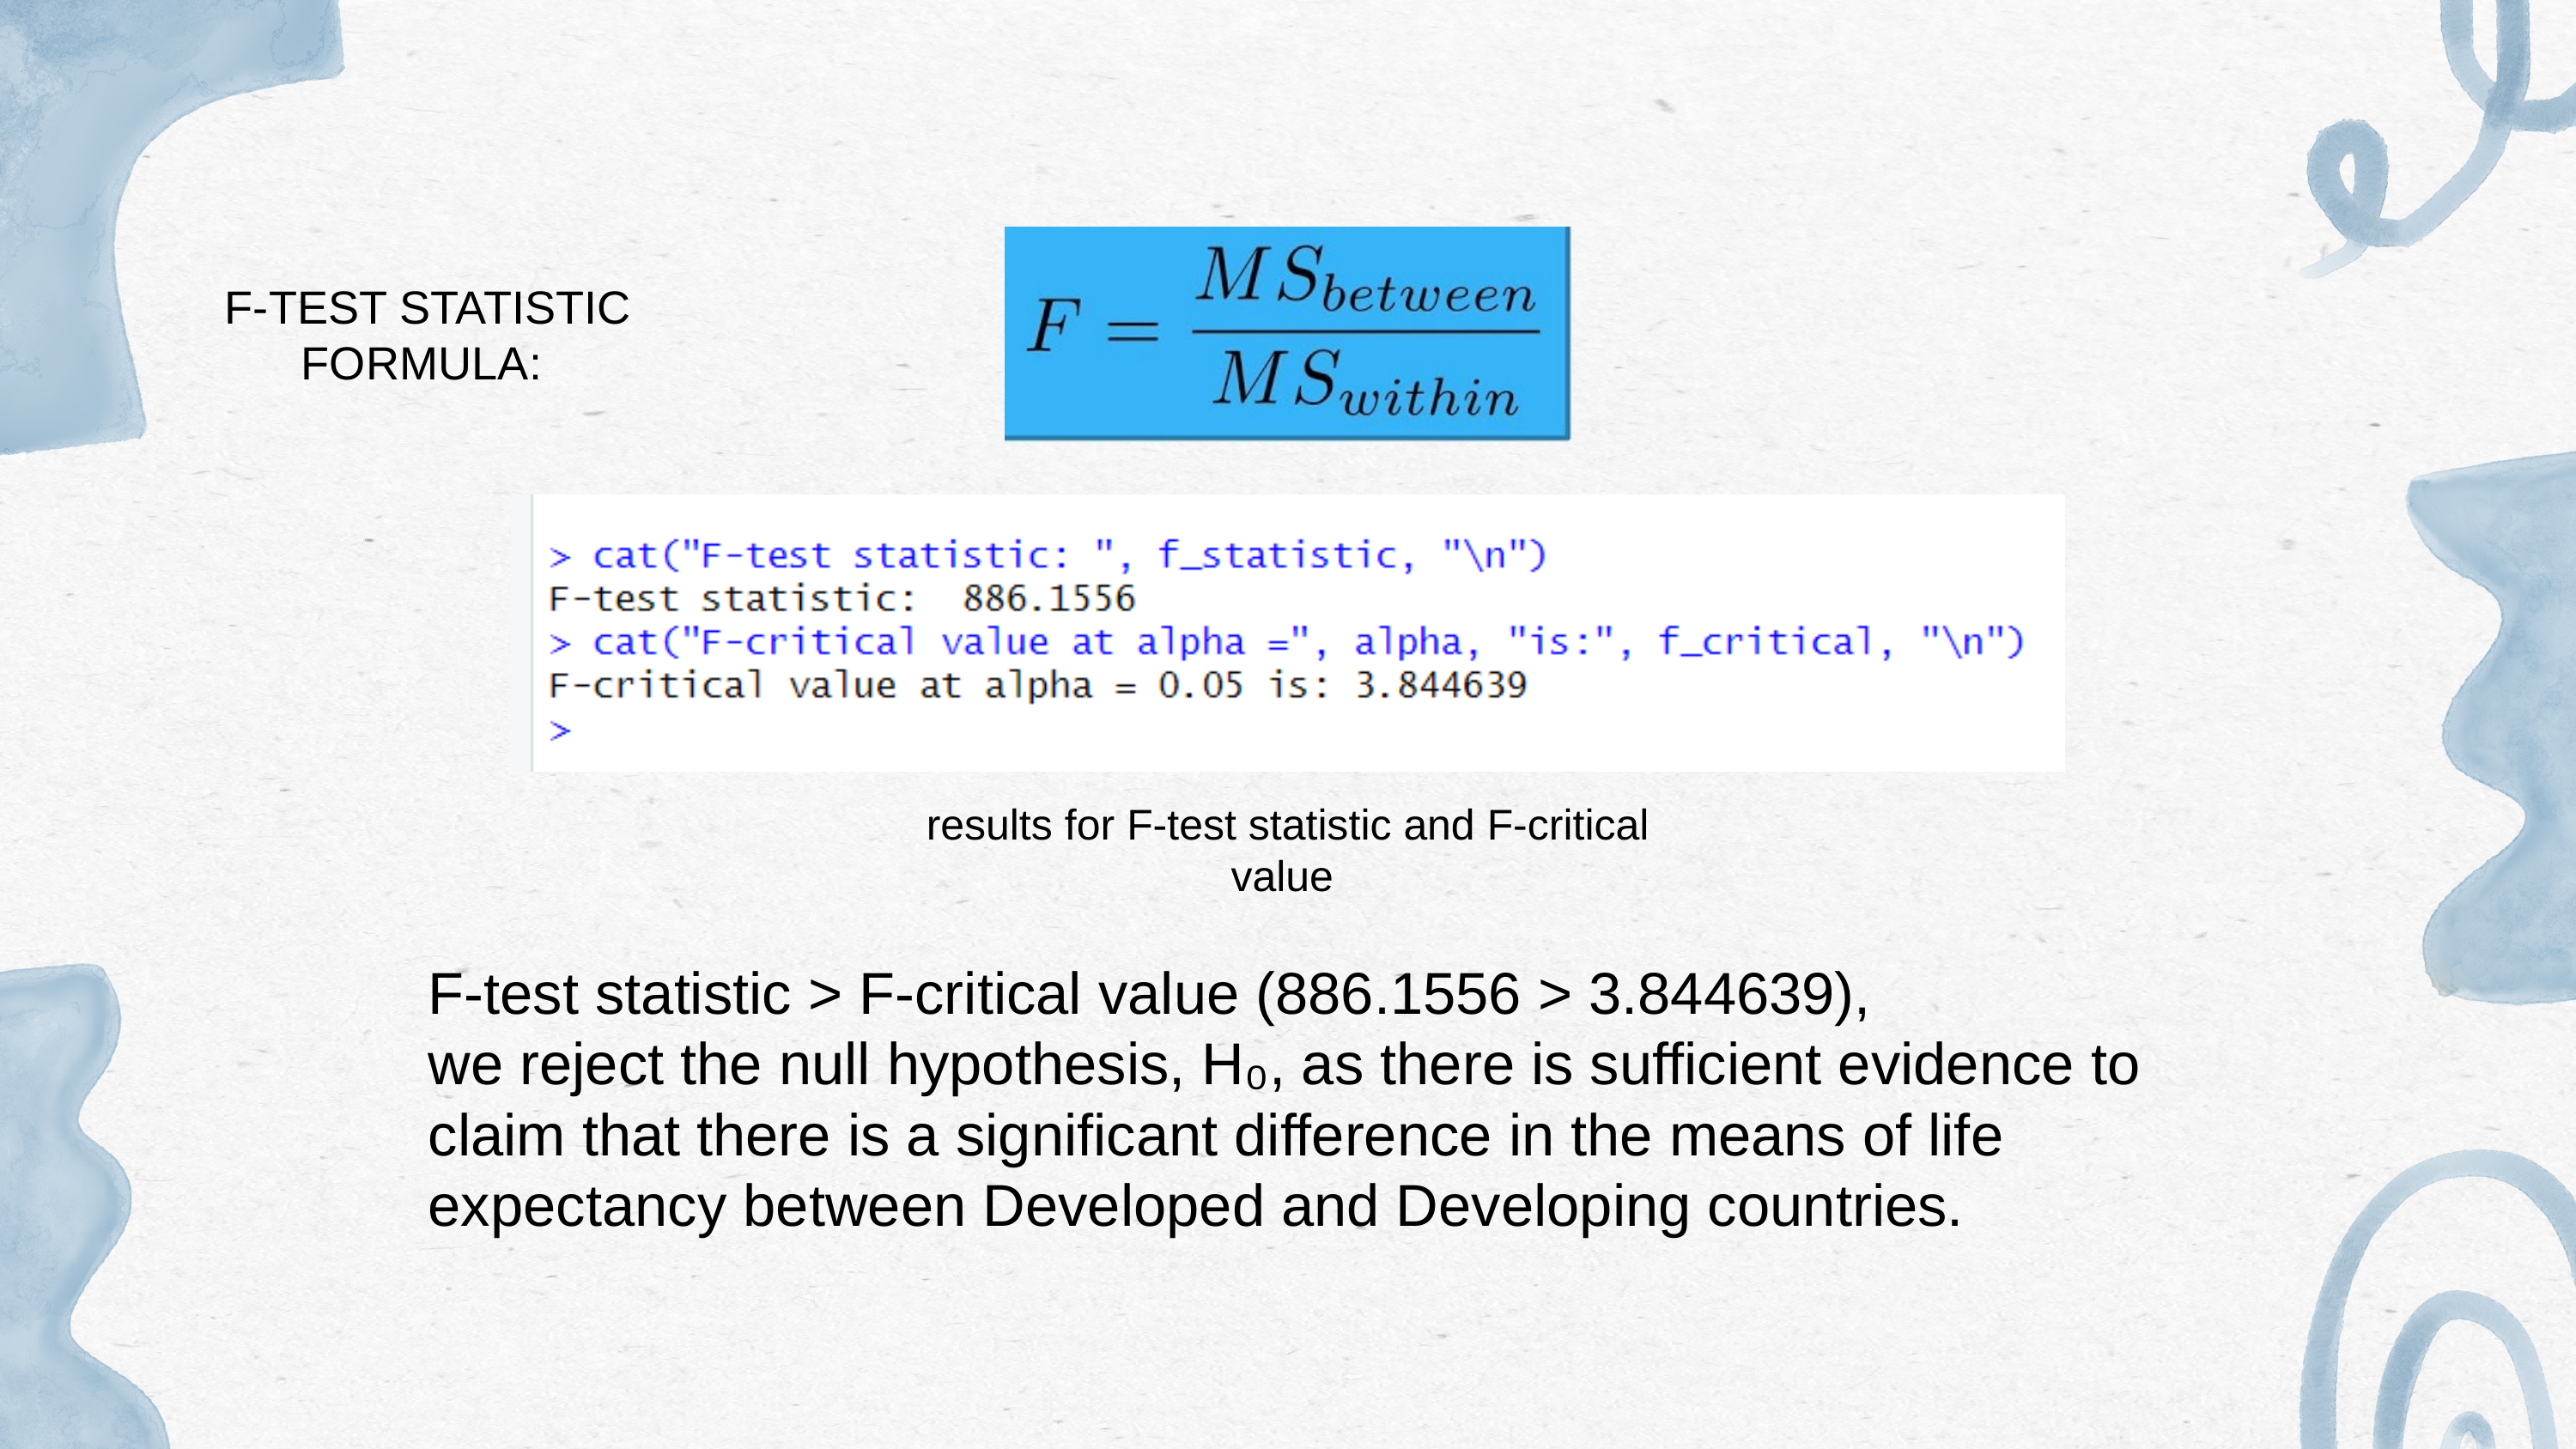

F-TEST STATISTIC FORMULA:

results for F-test statistic and F-critical value
F-test statistic > F-critical value (886.1556 > 3.844639),
we reject the null hypothesis, H₀, as there is sufficient evidence to claim that there is a significant difference in the means of life expectancy between Developed and Developing countries.